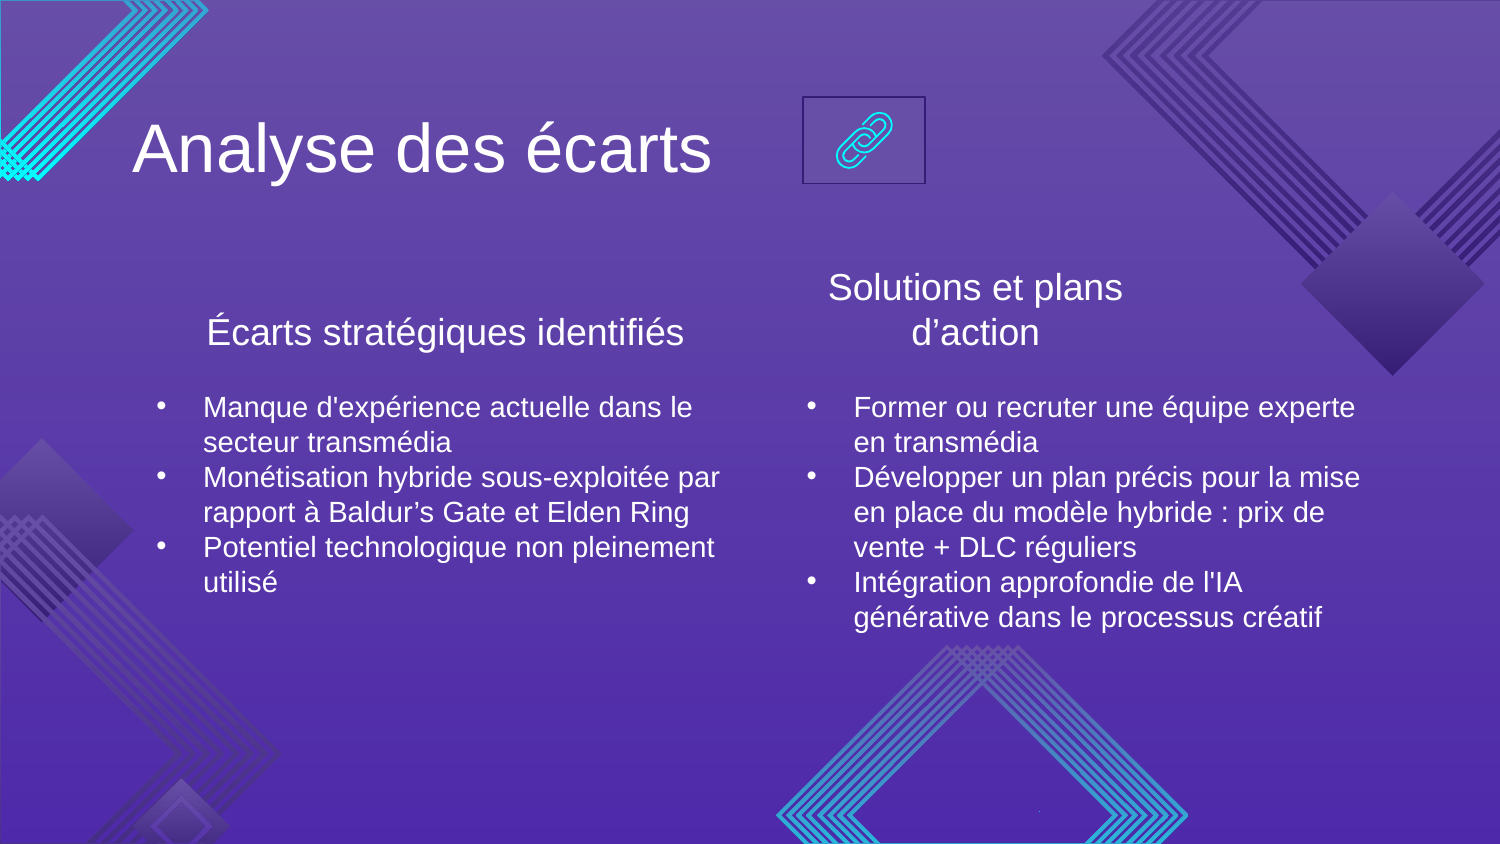

Analyse des écarts

Écarts stratégiques identifiés
Solutions et plans d’action
Manque d'expérience actuelle dans le secteur transmédia
Monétisation hybride sous-exploitée par rapport à Baldur’s Gate et Elden Ring
Potentiel technologique non pleinement utilisé
Former ou recruter une équipe experte en transmédia
Développer un plan précis pour la mise en place du modèle hybride : prix de vente + DLC réguliers
Intégration approfondie de l'IA générative dans le processus créatif